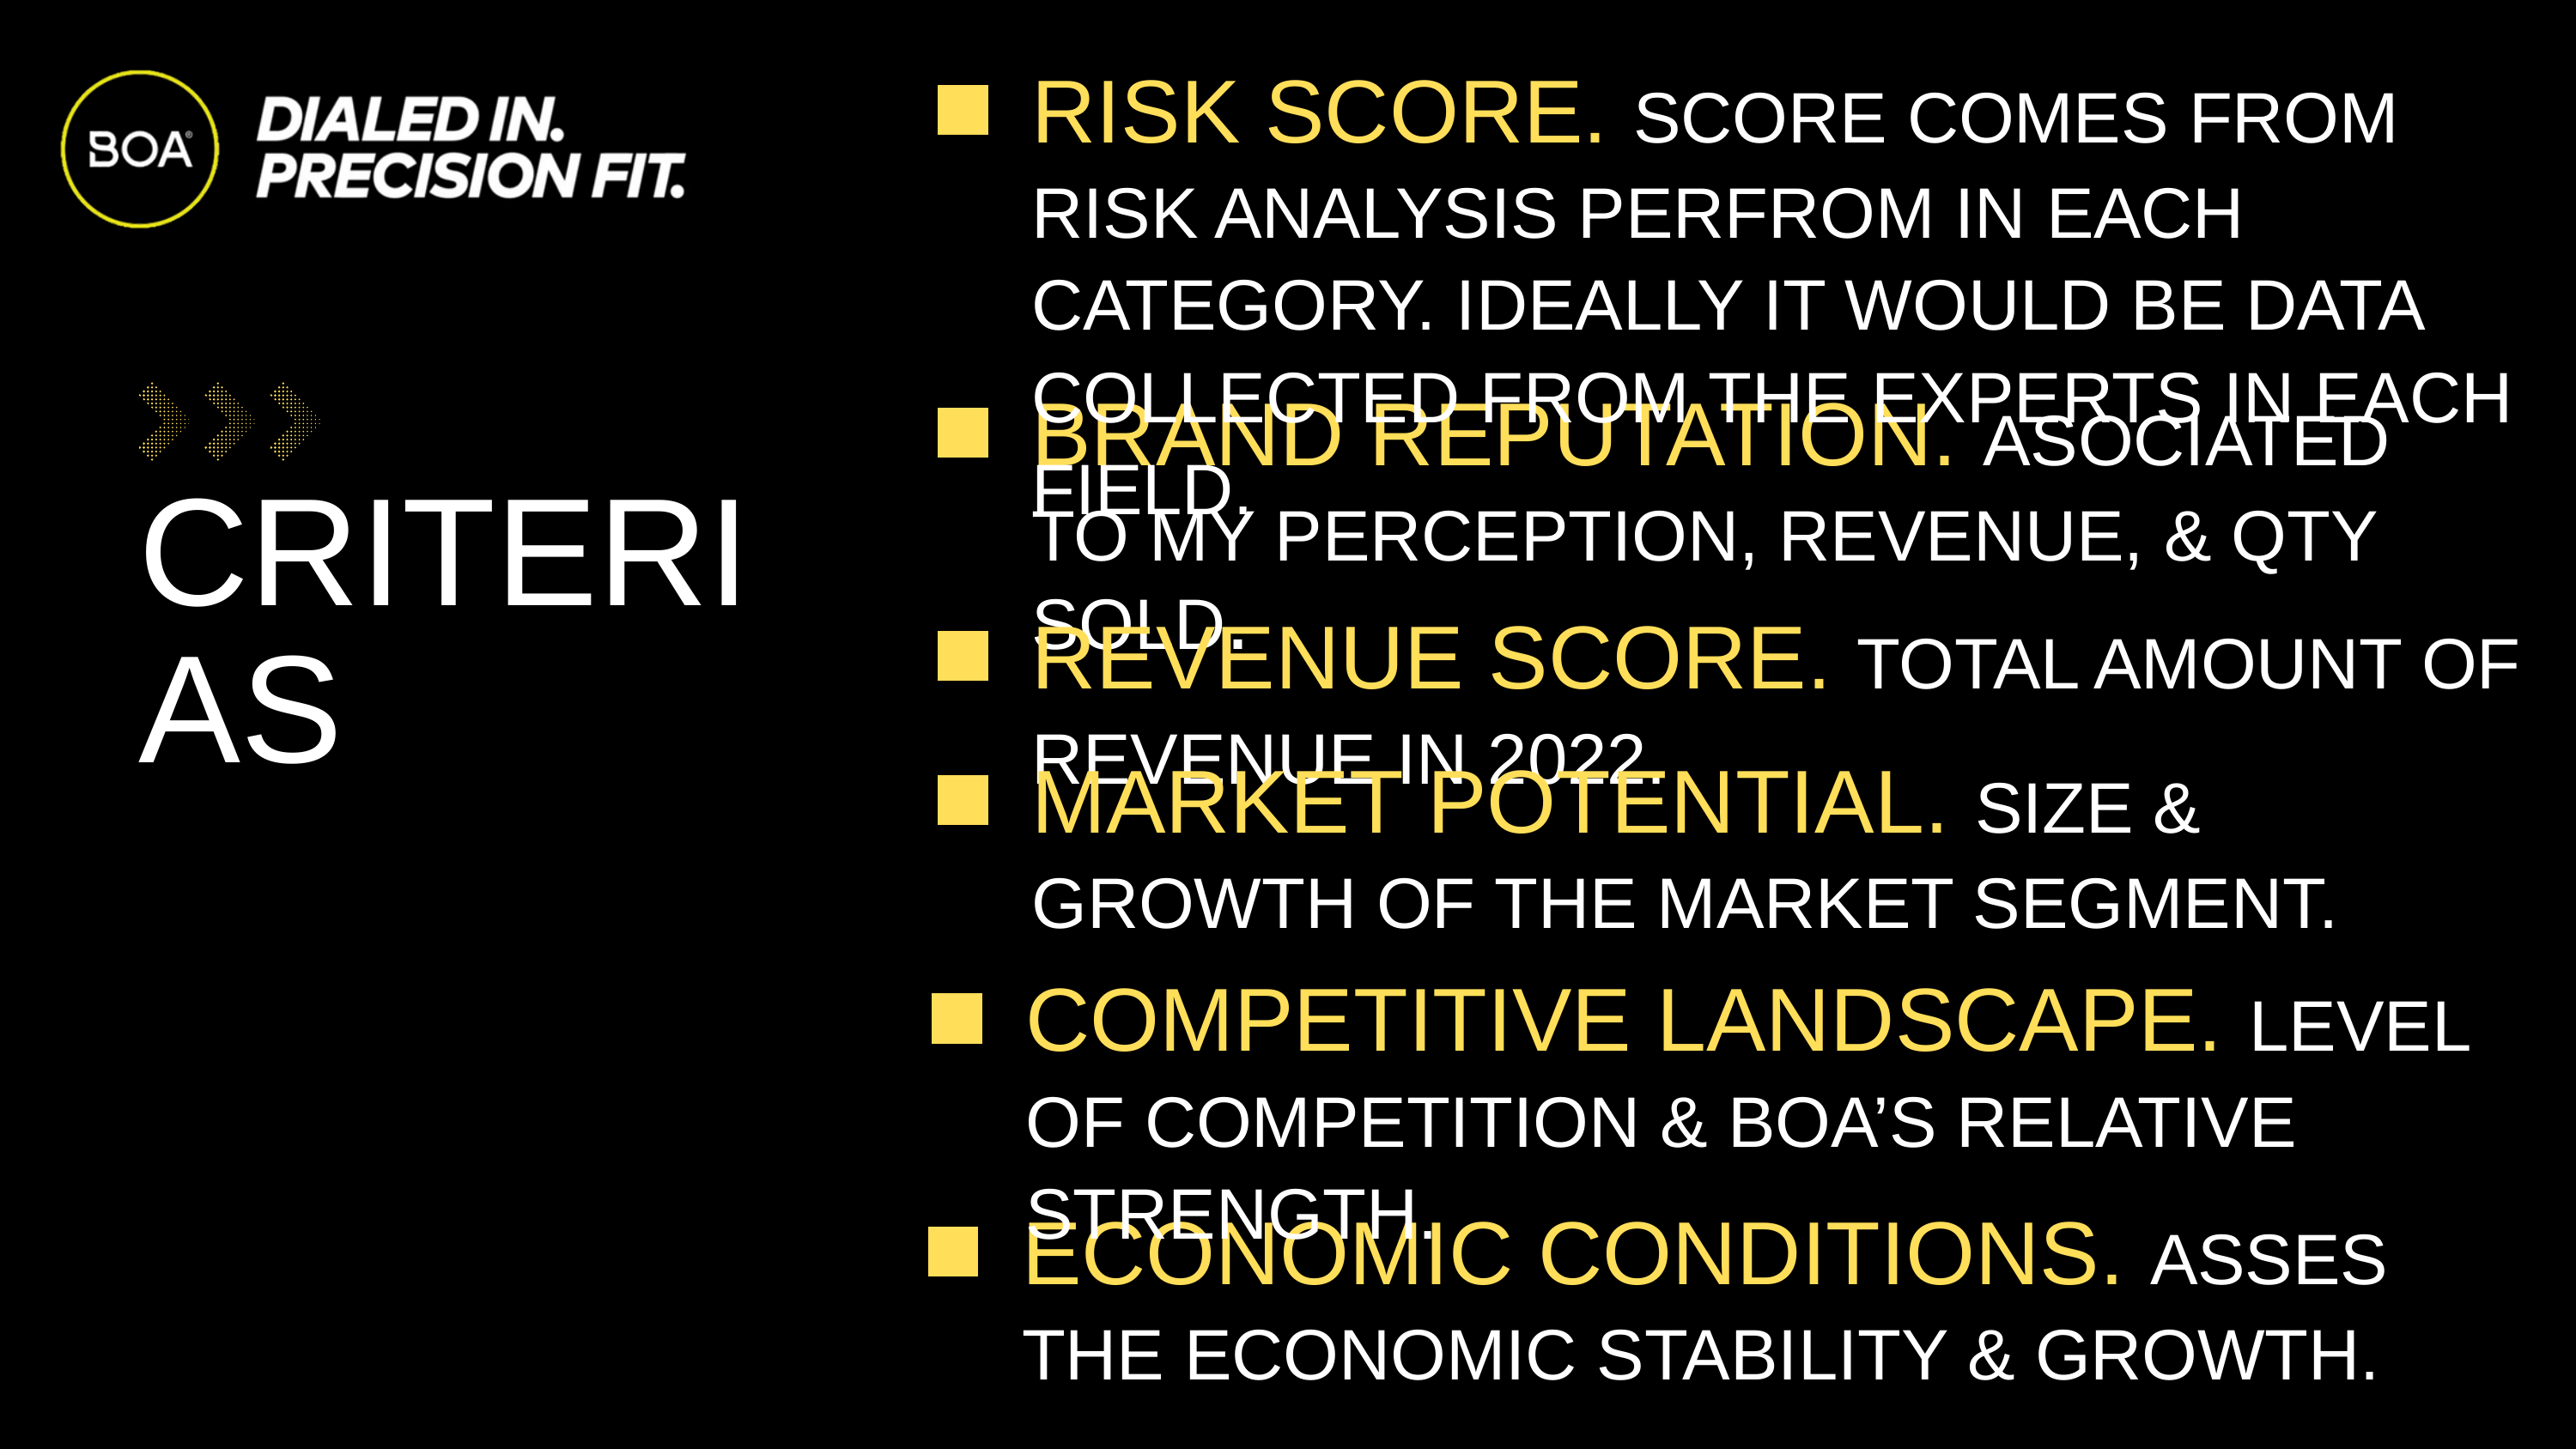

RISK SCORE. SCORE COMES FROM RISK ANALYSIS PERFROM IN EACH CATEGORY. IDEALLY IT WOULD BE DATA COLLECTED FROM THE EXPERTS IN EACH FIELD.

BRAND REPUTATION. ASOCIATED TO MY PERCEPTION, REVENUE, & QTY SOLD.

CRITERIAS
REVENUE SCORE. TOTAL AMOUNT OF REVENUE IN 2022.

MARKET POTENTIAL. SIZE & GROWTH OF THE MARKET SEGMENT.

COMPETITIVE LANDSCAPE. LEVEL OF COMPETITION & BOA’S RELATIVE STRENGTH.

ECONOMIC CONDITIONS. ASSES THE ECONOMIC STABILITY & GROWTH.